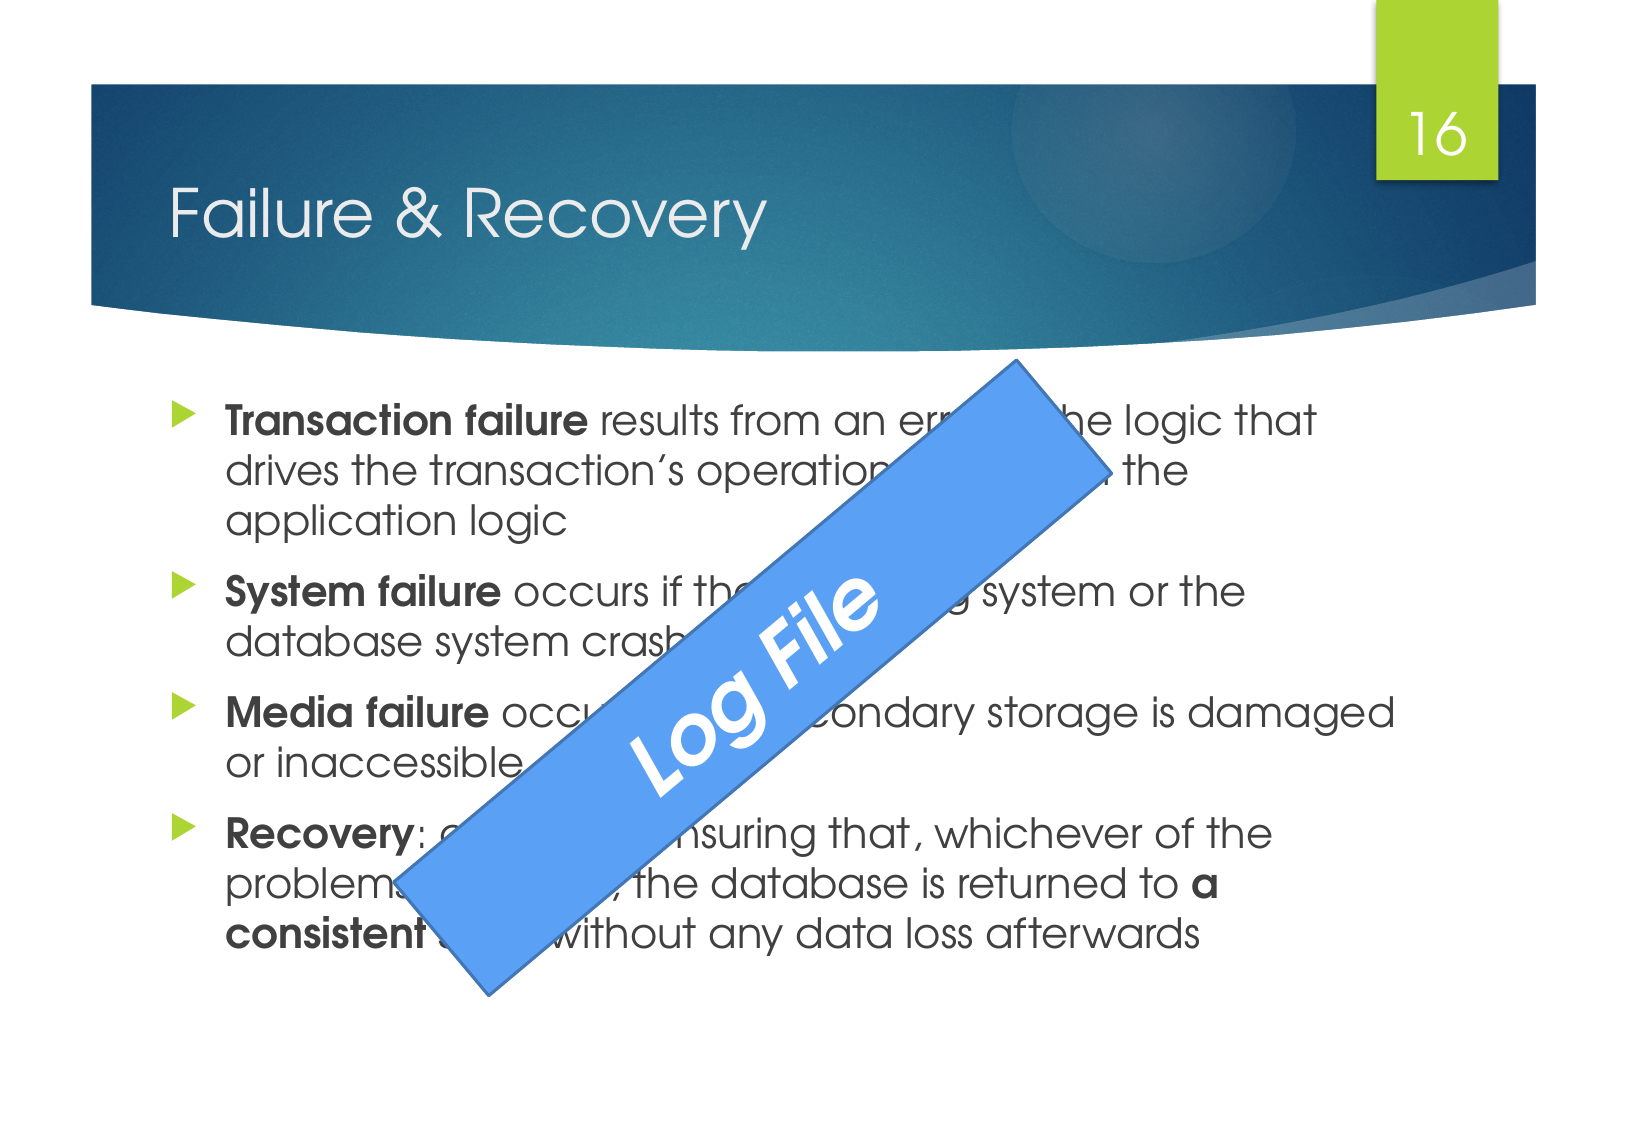

16
# Failure & Recovery
Transaction failure results from an error in the logic that drives the transaction’s operations and/or in the application logic
System failure occurs if the operating system or the database system crashes
Media failure occurs if the secondary storage is damaged or inaccessible
Recovery: activity of ensuring that, whichever of the problems occurred, the database is returned to a consistent state without any data loss afterwards

Log File